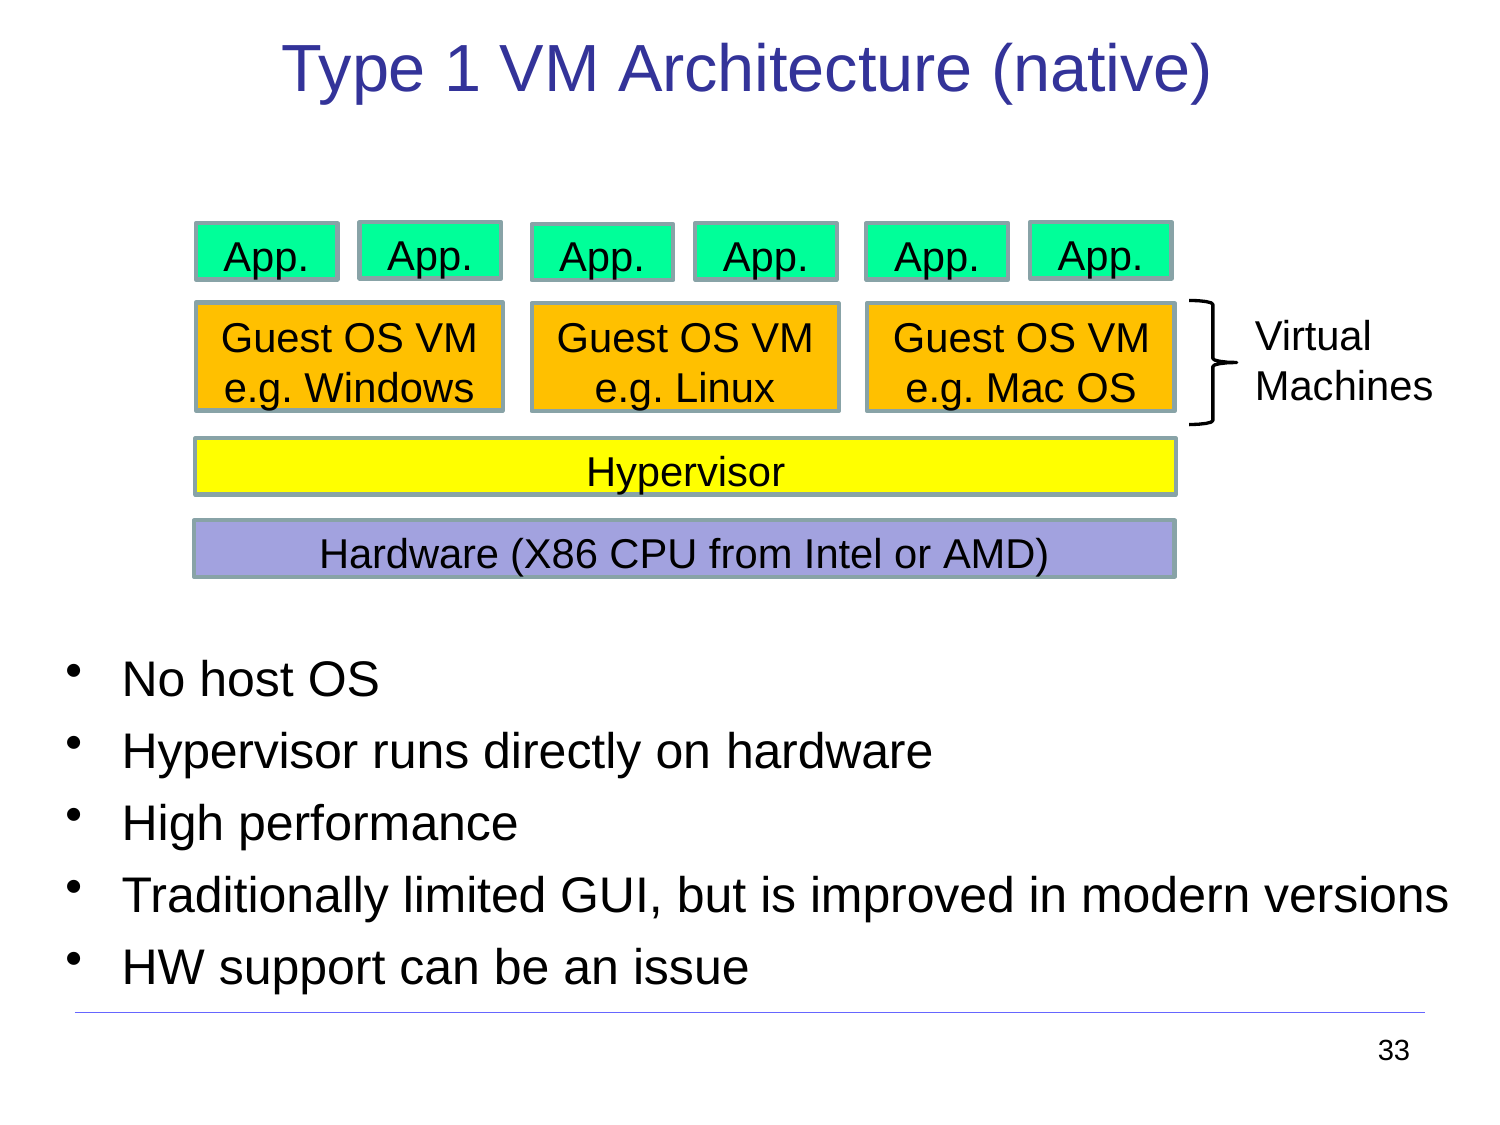

# Type 1 VM Architecture (native)
App.
App.
App.
App.
App.
App.

Guest OS VM
e.g. Windows
Guest OS VM
e.g. Linux
Guest OS VM
e.g. Mac OS
Virtual Machines
Hypervisor
Hardware (X86 CPU from Intel or AMD)
No host OS
Hypervisor runs directly on hardware
High performance
Traditionally limited GUI, but is improved in modern versions
HW support can be an issue

33